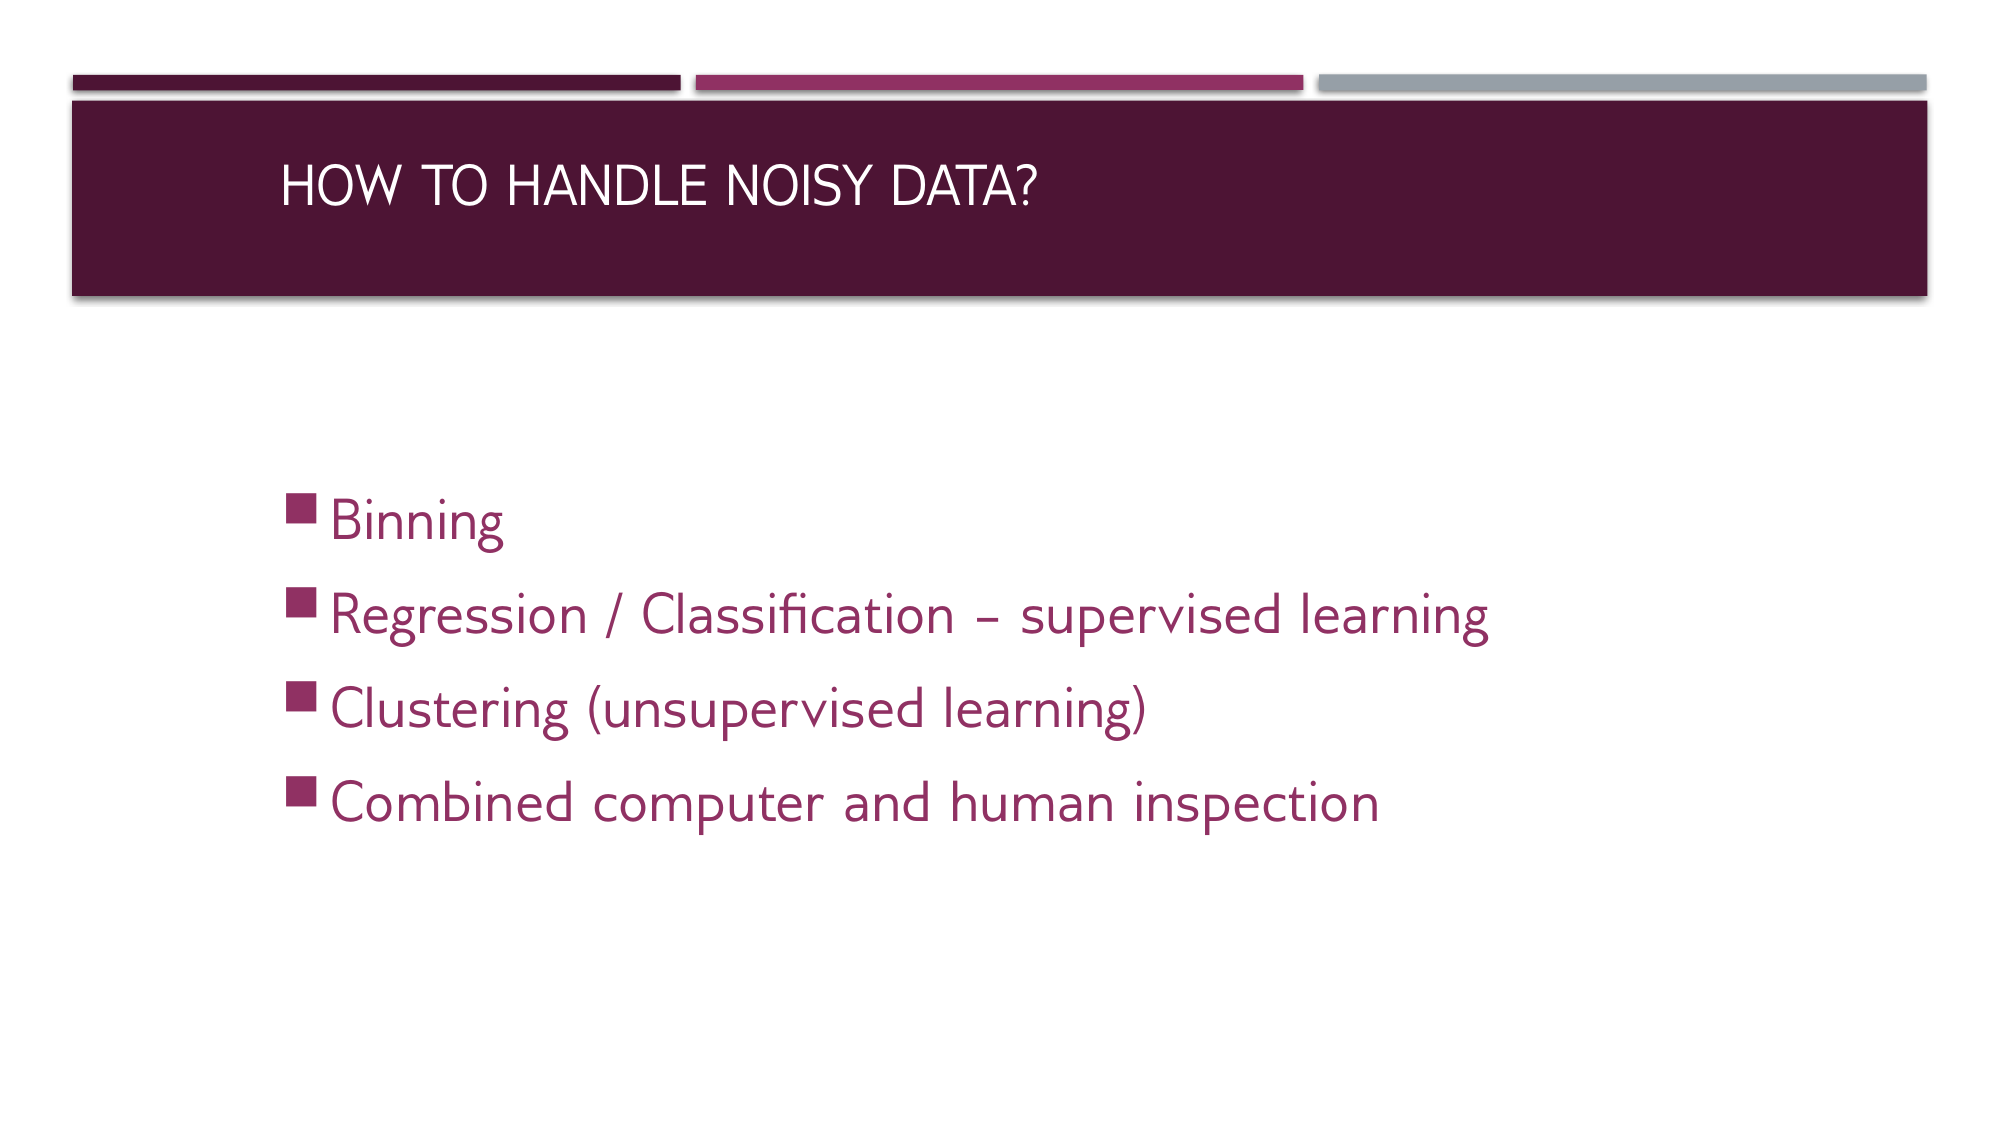

# How to Handle Noisy Data?
Binning
Regression / Classification – supervised learning
Clustering (unsupervised learning)
Combined computer and human inspection